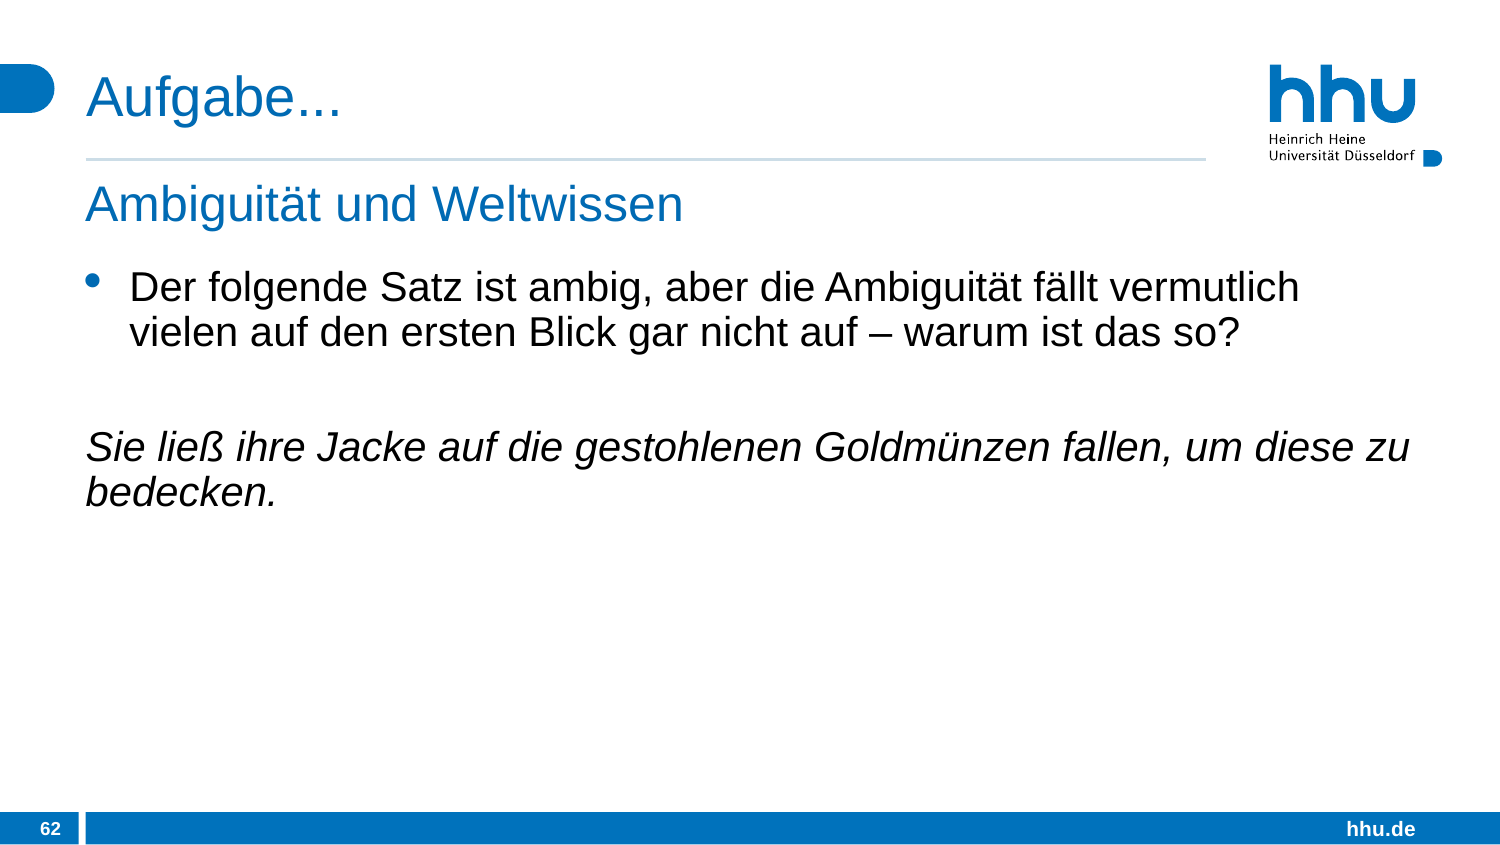

# Aufgabe...
Ambiguität und Weltwissen
Der folgende Satz ist ambig, aber die Ambiguität fällt vermutlich vielen auf den ersten Blick gar nicht auf – warum ist das so?

Sie ließ ihre Jacke auf die gestohlenen Goldmünzen fallen, um diese zu bedecken.
62